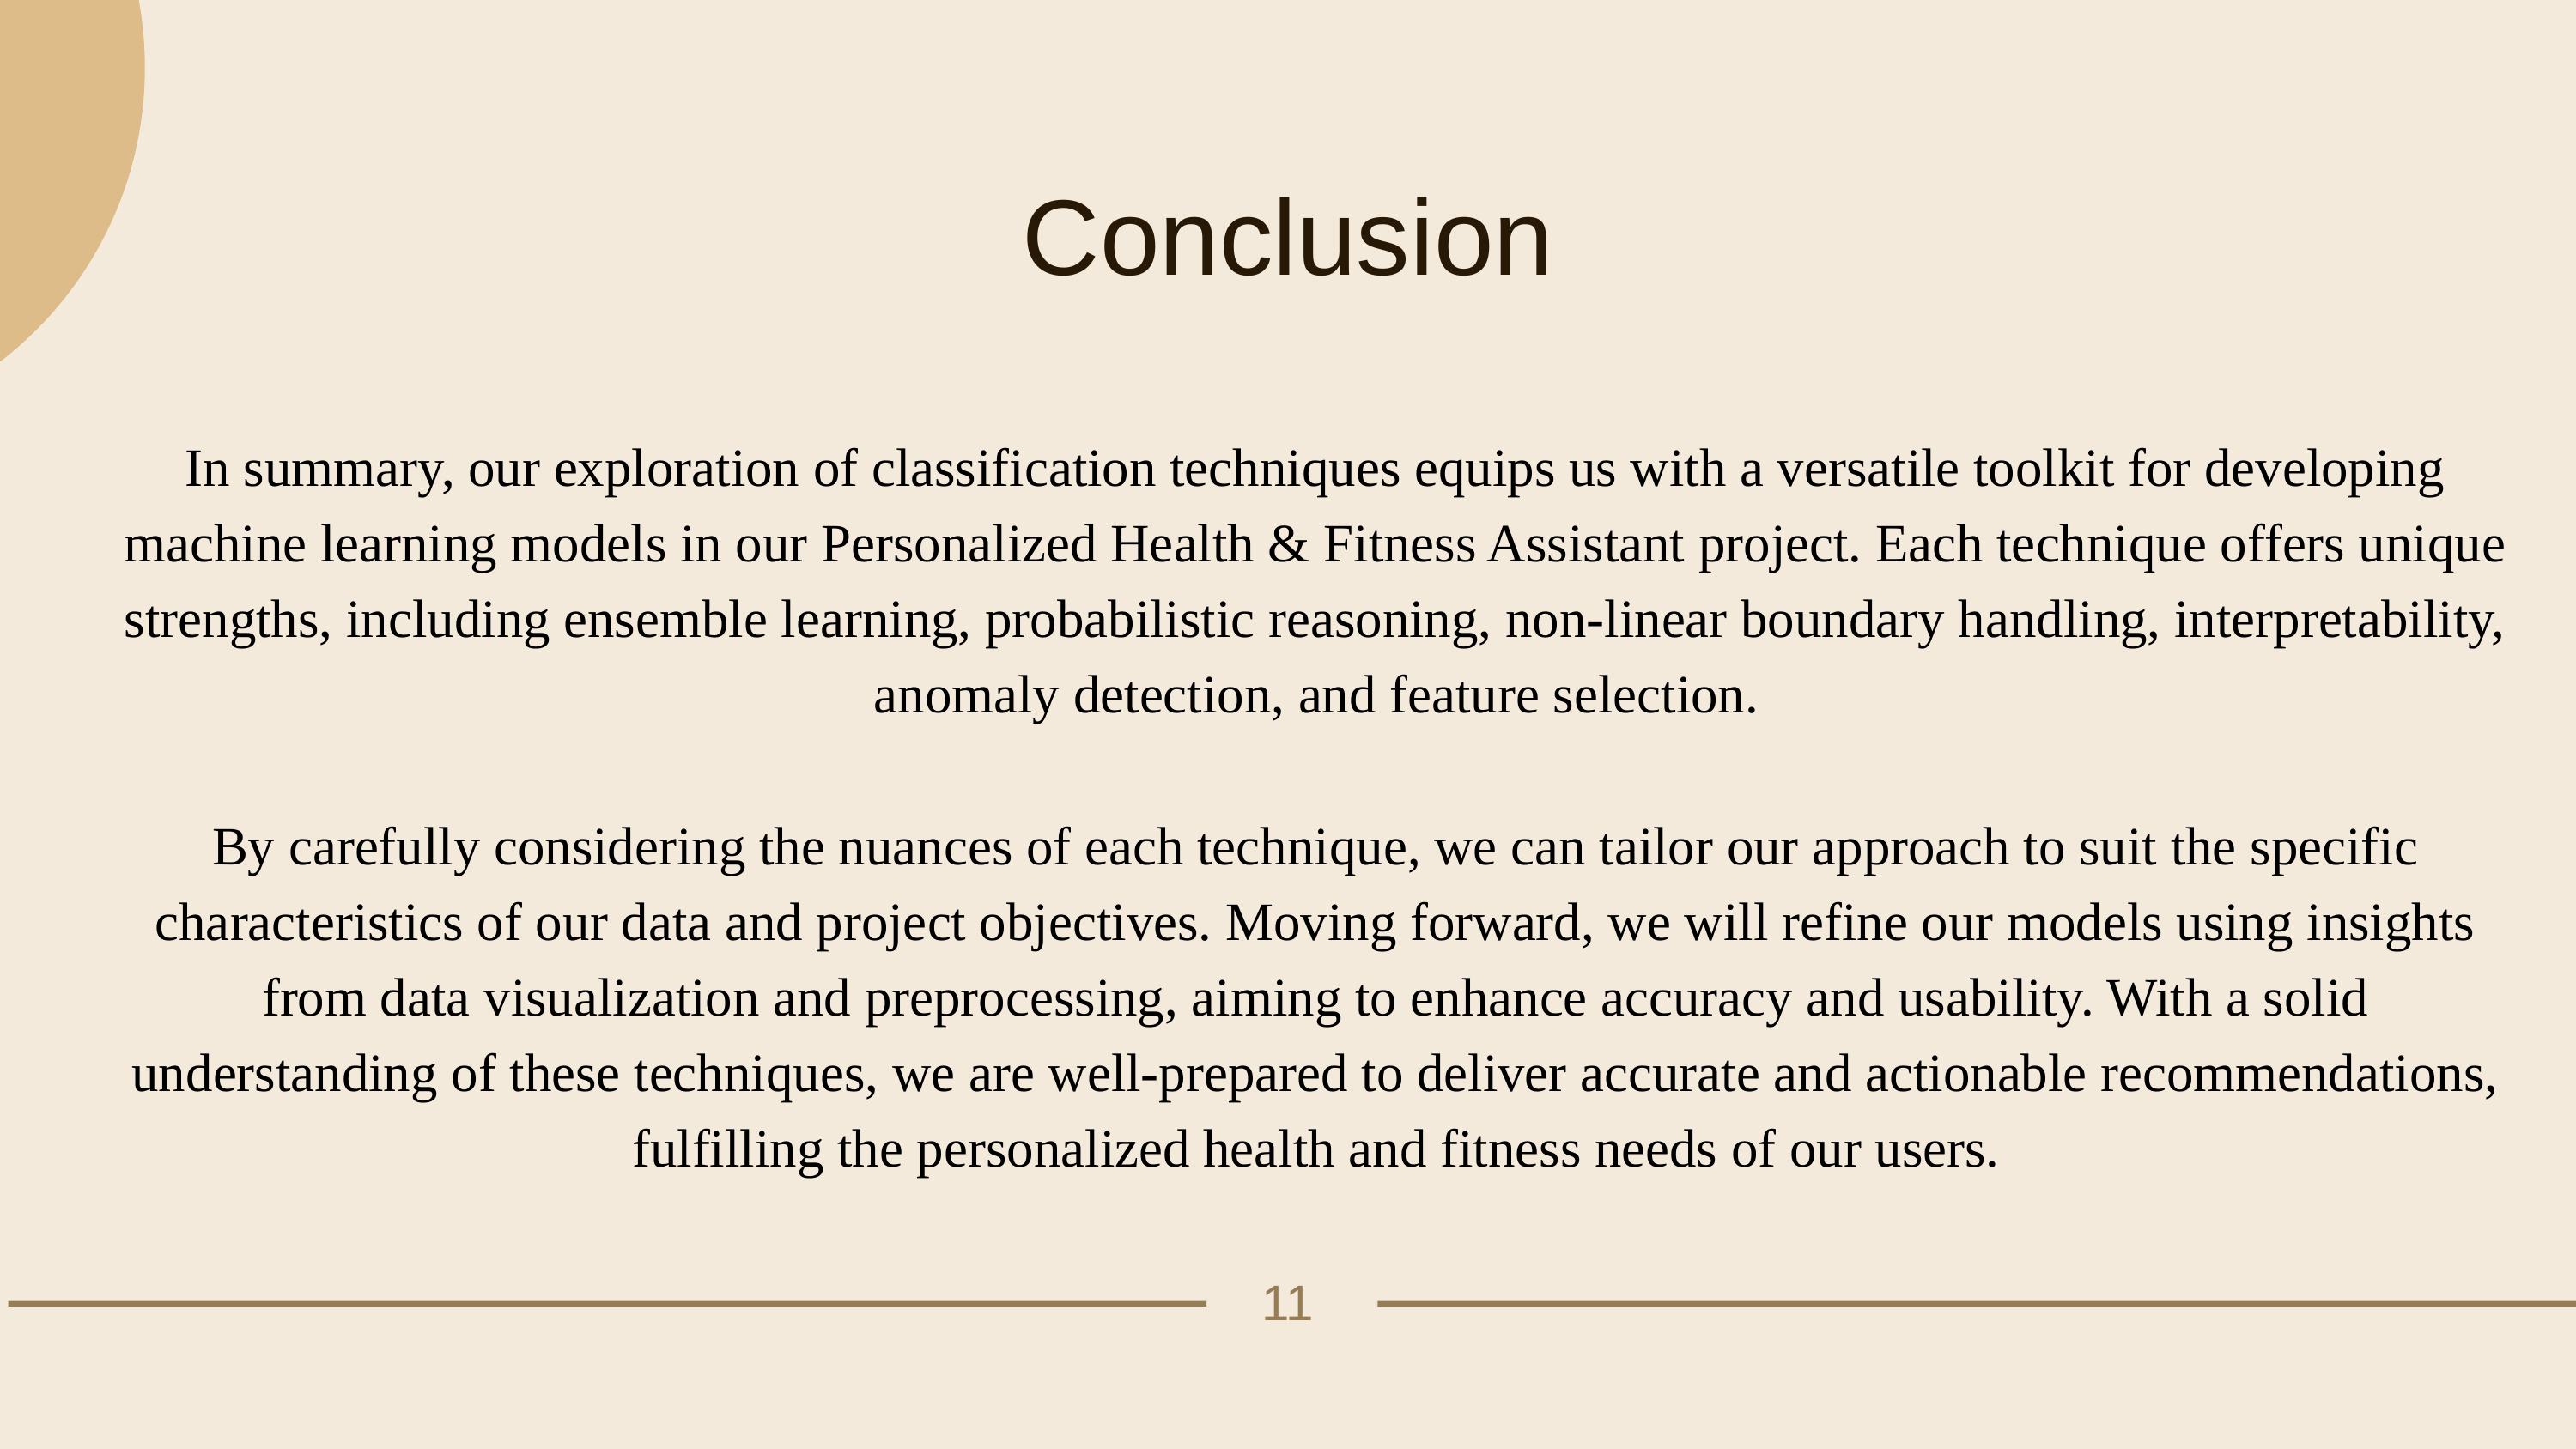

Conclusion
In summary, our exploration of classification techniques equips us with a versatile toolkit for developing machine learning models in our Personalized Health & Fitness Assistant project. Each technique offers unique strengths, including ensemble learning, probabilistic reasoning, non-linear boundary handling, interpretability, anomaly detection, and feature selection.

By carefully considering the nuances of each technique, we can tailor our approach to suit the specific characteristics of our data and project objectives. Moving forward, we will refine our models using insights from data visualization and preprocessing, aiming to enhance accuracy and usability. With a solid understanding of these techniques, we are well-prepared to deliver accurate and actionable recommendations, fulfilling the personalized health and fitness needs of our users.
11